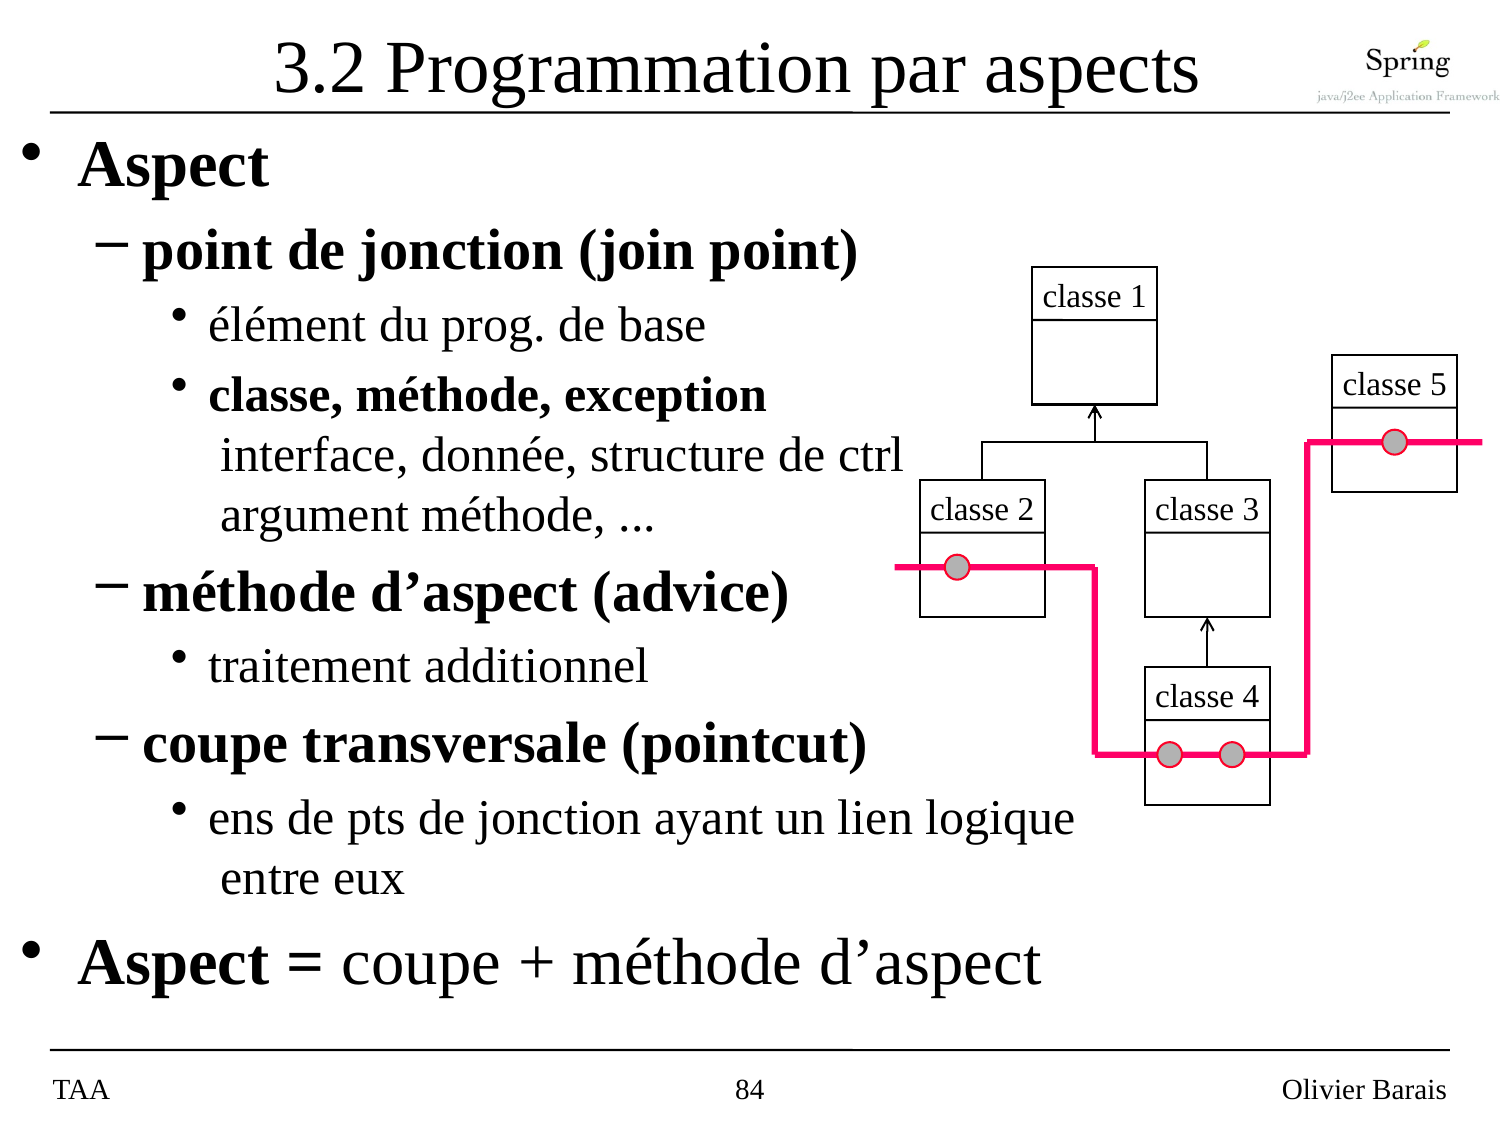

# 3.2 Programmation par aspects
Aspect
point de jonction (join point)
élément du prog. de base
classe, méthode, exception
 interface, donnée, structure de ctrl
 argument méthode, ...
méthode d’aspect (advice)
traitement additionnel
coupe transversale (pointcut)
ens de pts de jonction ayant un lien logique
 entre eux
Aspect = coupe + méthode d’aspect
classe 1

classe 5

classe 2

classe 3

classe 4

TAA
84
Olivier Barais